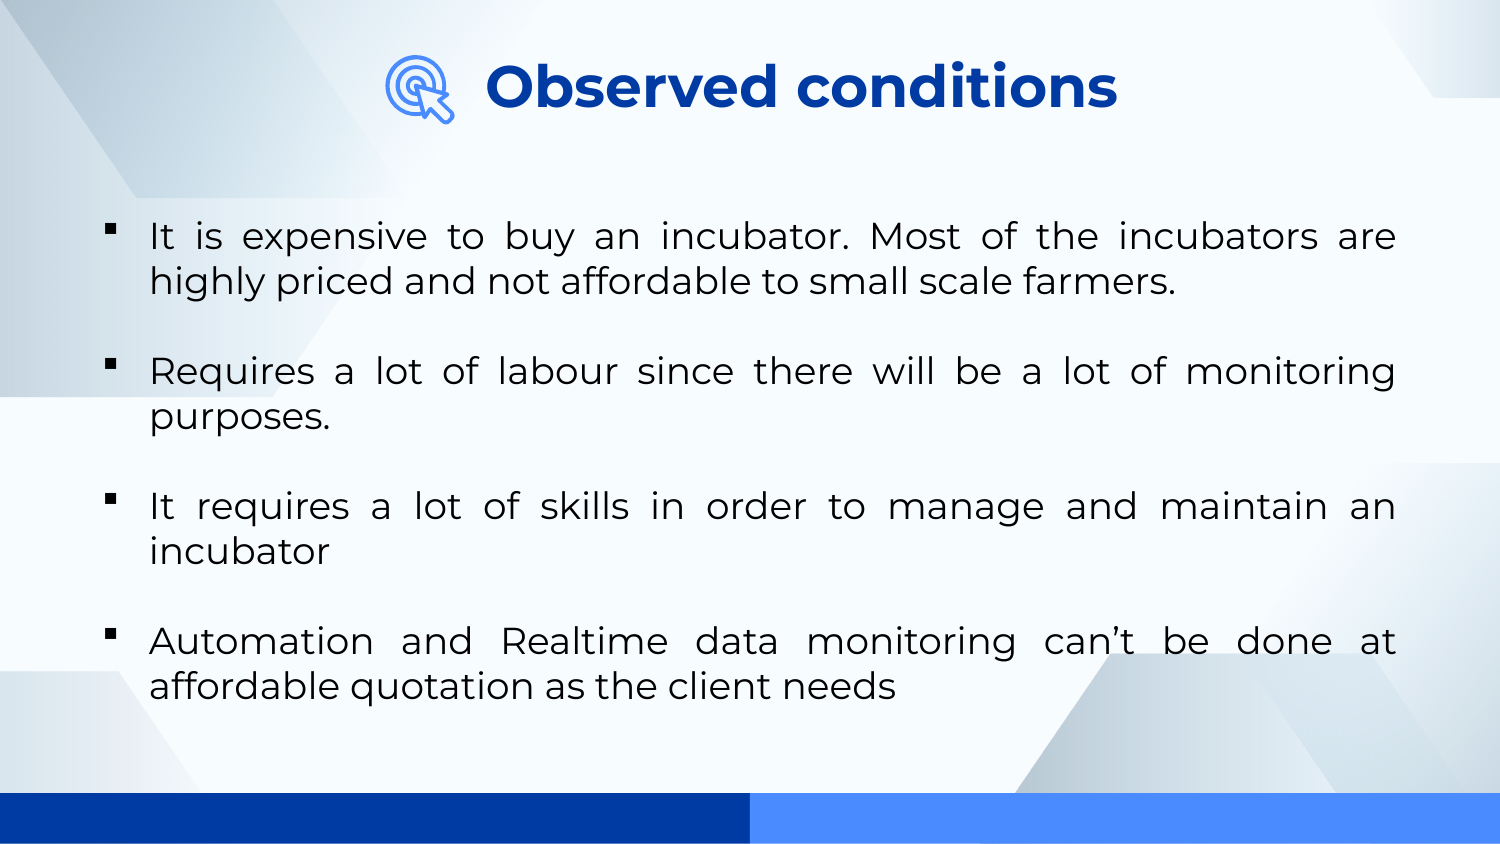

# Observed conditions

It is expensive to buy an incubator. Most of the incubators are highly priced and not affordable to small scale farmers.

Requires a lot of labour since there will be a lot of monitoring purposes.

It requires a lot of skills in order to manage and maintain an incubator

Automation and Realtime data monitoring can’t be done at affordable quotation as the client needs